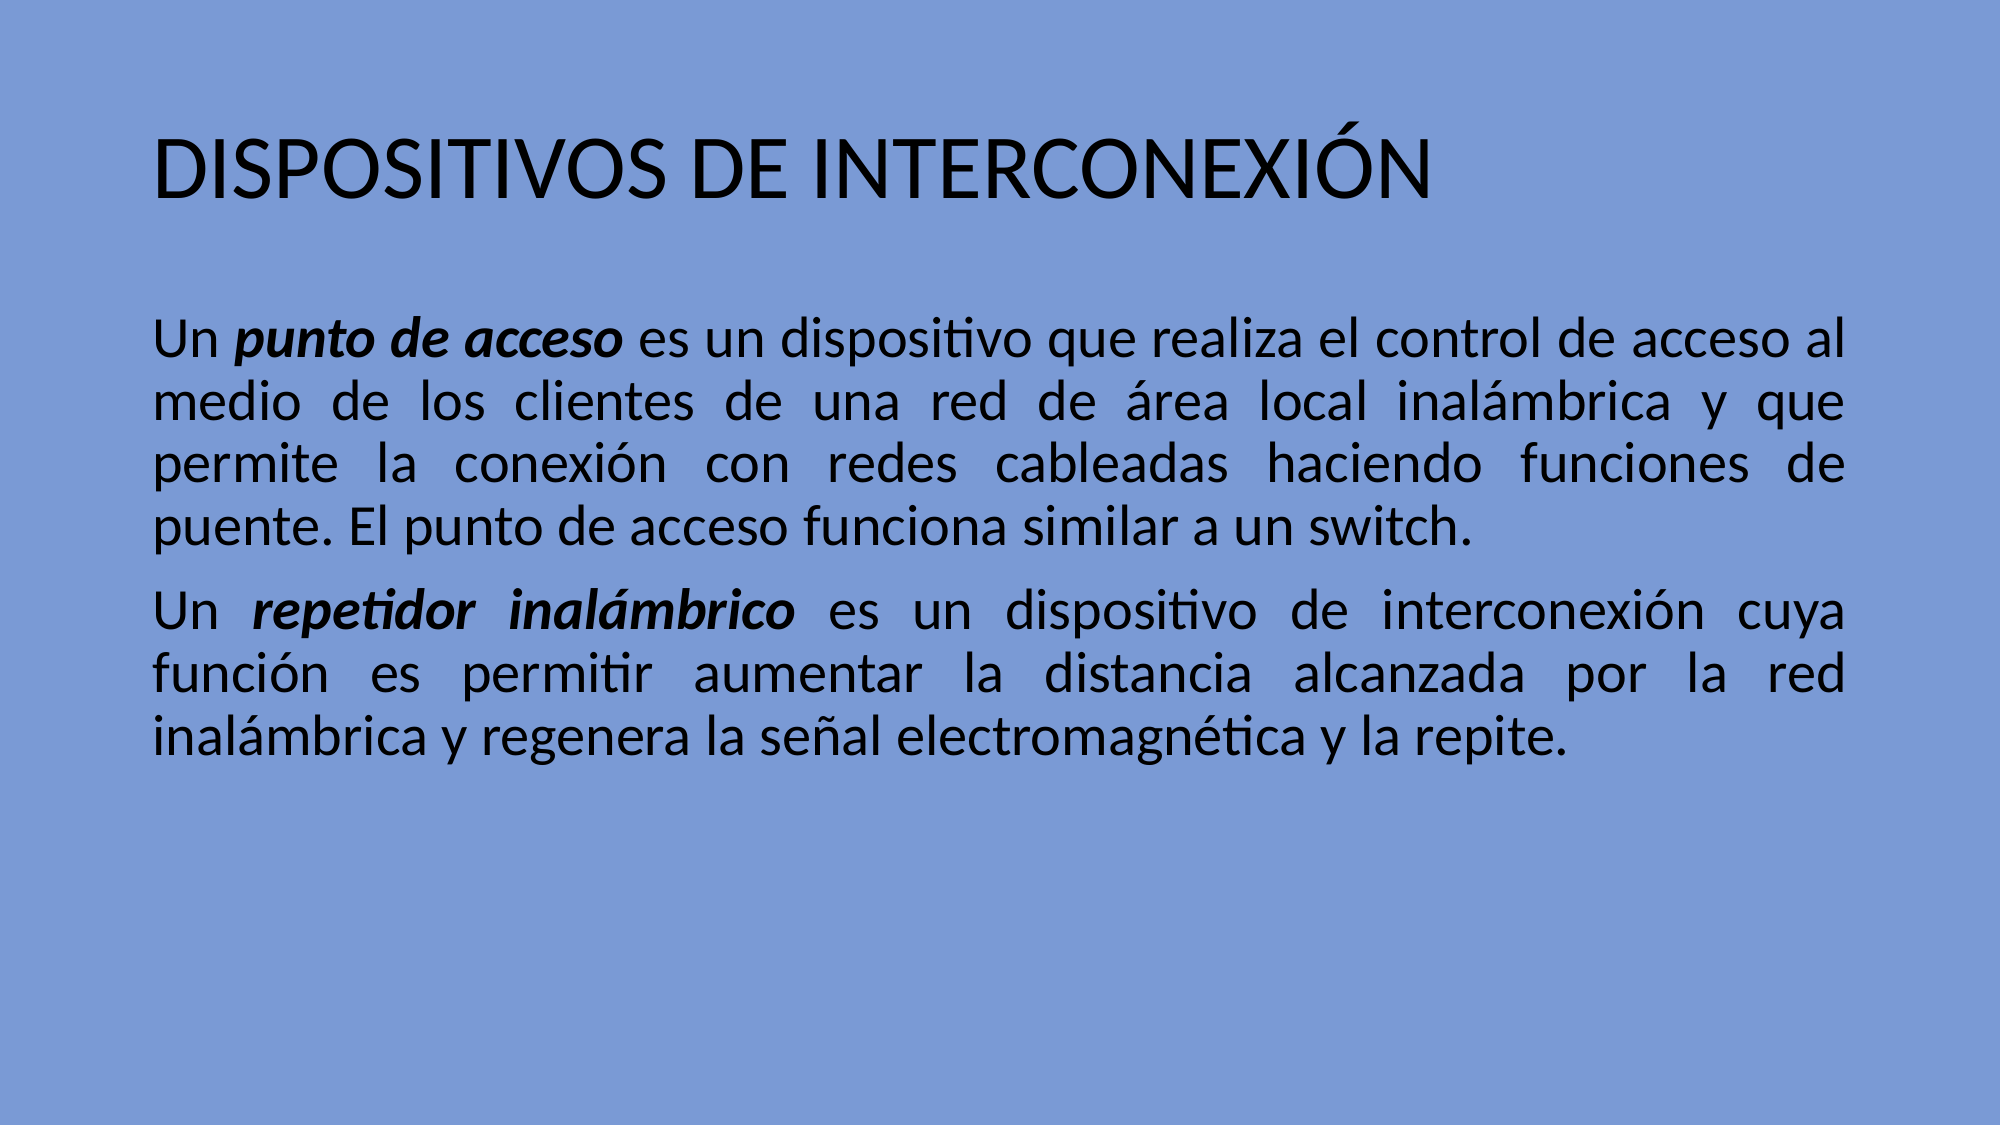

# DISPOSITIVOS DE INTERCONEXIÓN
Un punto de acceso es un dispositivo que realiza el control de acceso al medio de los clientes de una red de área local inalámbrica y que permite la conexión con redes cableadas haciendo funciones de puente. El punto de acceso funciona similar a un switch.
Un repetidor inalámbrico es un dispositivo de interconexión cuya función es permitir aumentar la distancia alcanzada por la red inalámbrica y regenera la señal electromagnética y la repite.